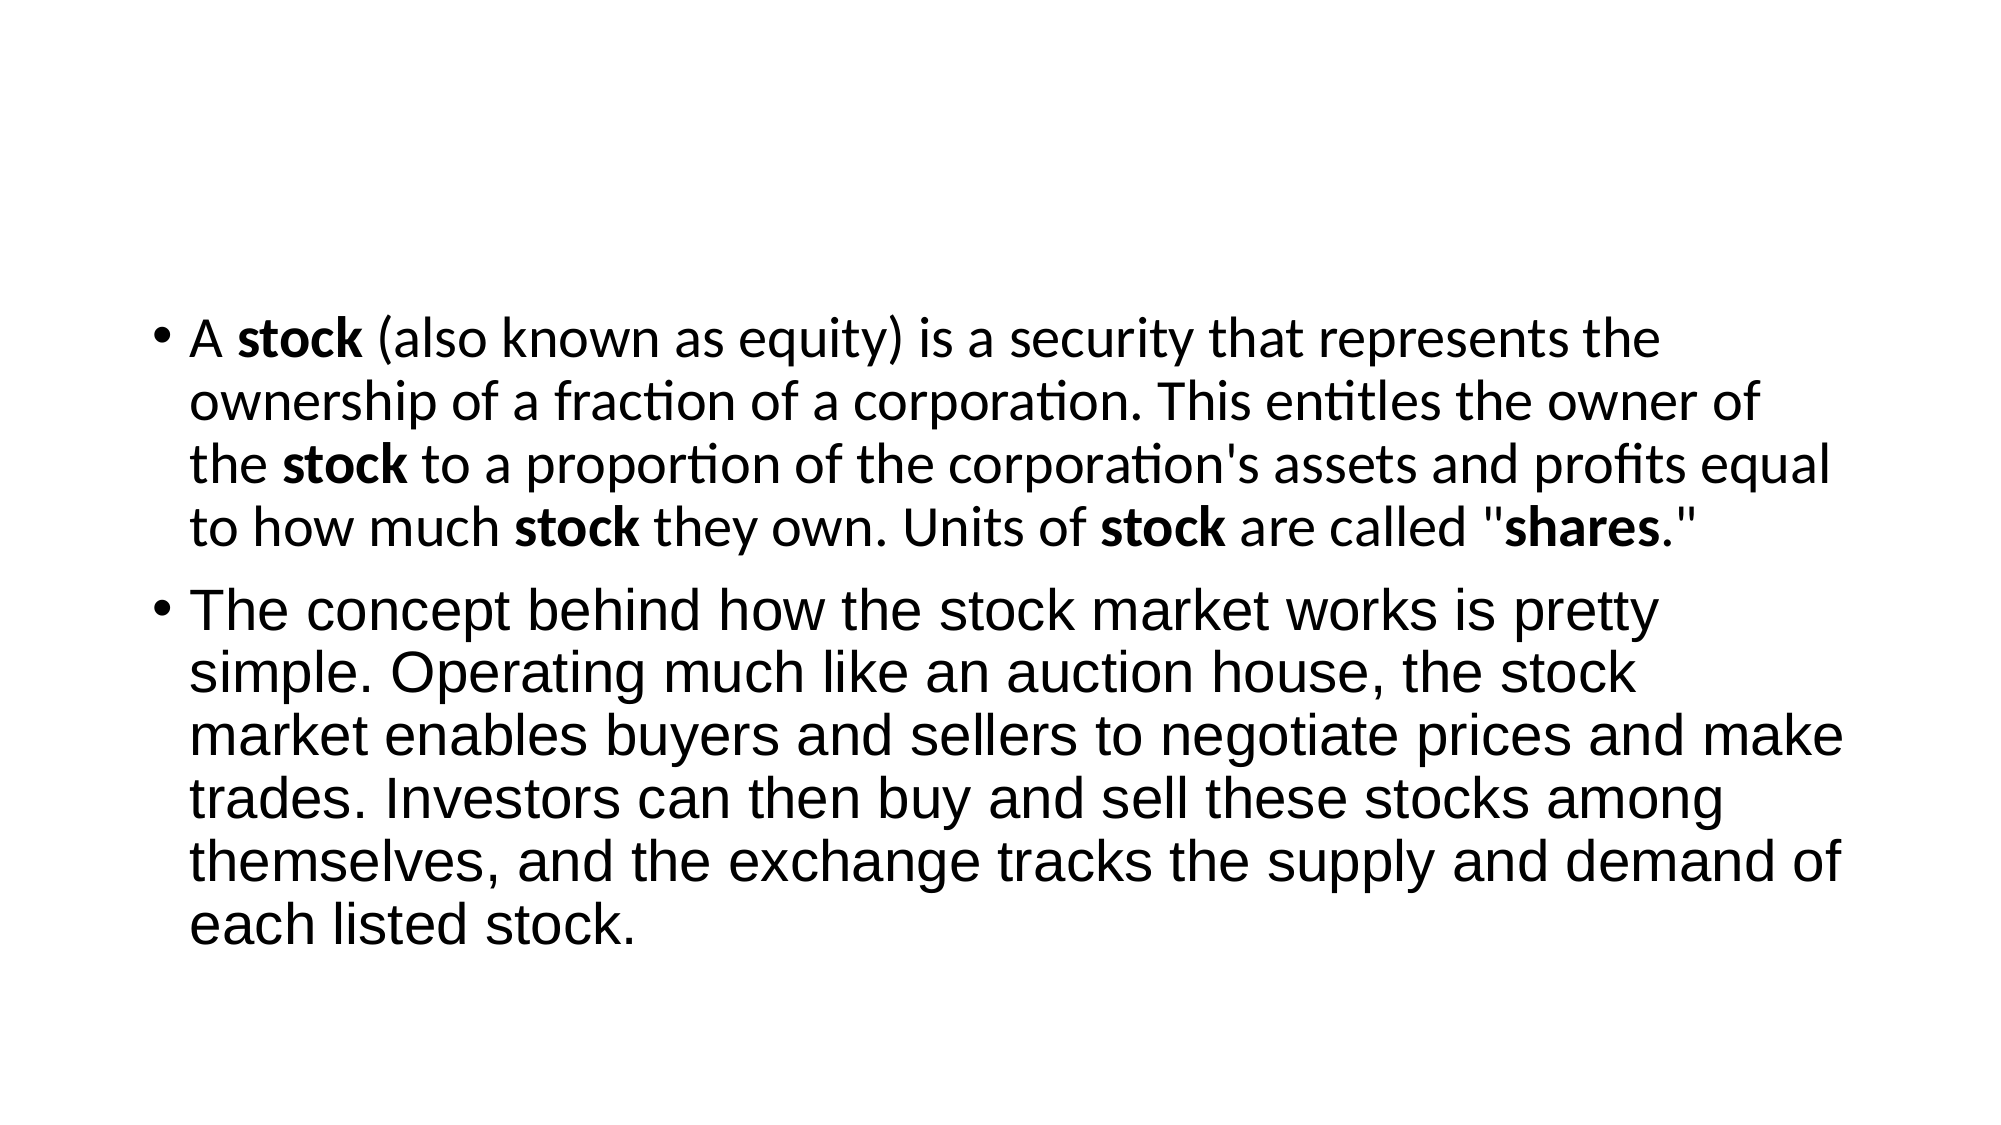

#
A stock (also known as equity) is a security that represents the ownership of a fraction of a corporation. This entitles the owner of the stock to a proportion of the corporation's assets and profits equal to how much stock they own. Units of stock are called "shares."
The concept behind how the stock market works is pretty simple. Operating much like an auction house, the stock market enables buyers and sellers to negotiate prices and make trades. Investors can then buy and sell these stocks among themselves, and the exchange tracks the supply and demand of each listed stock.